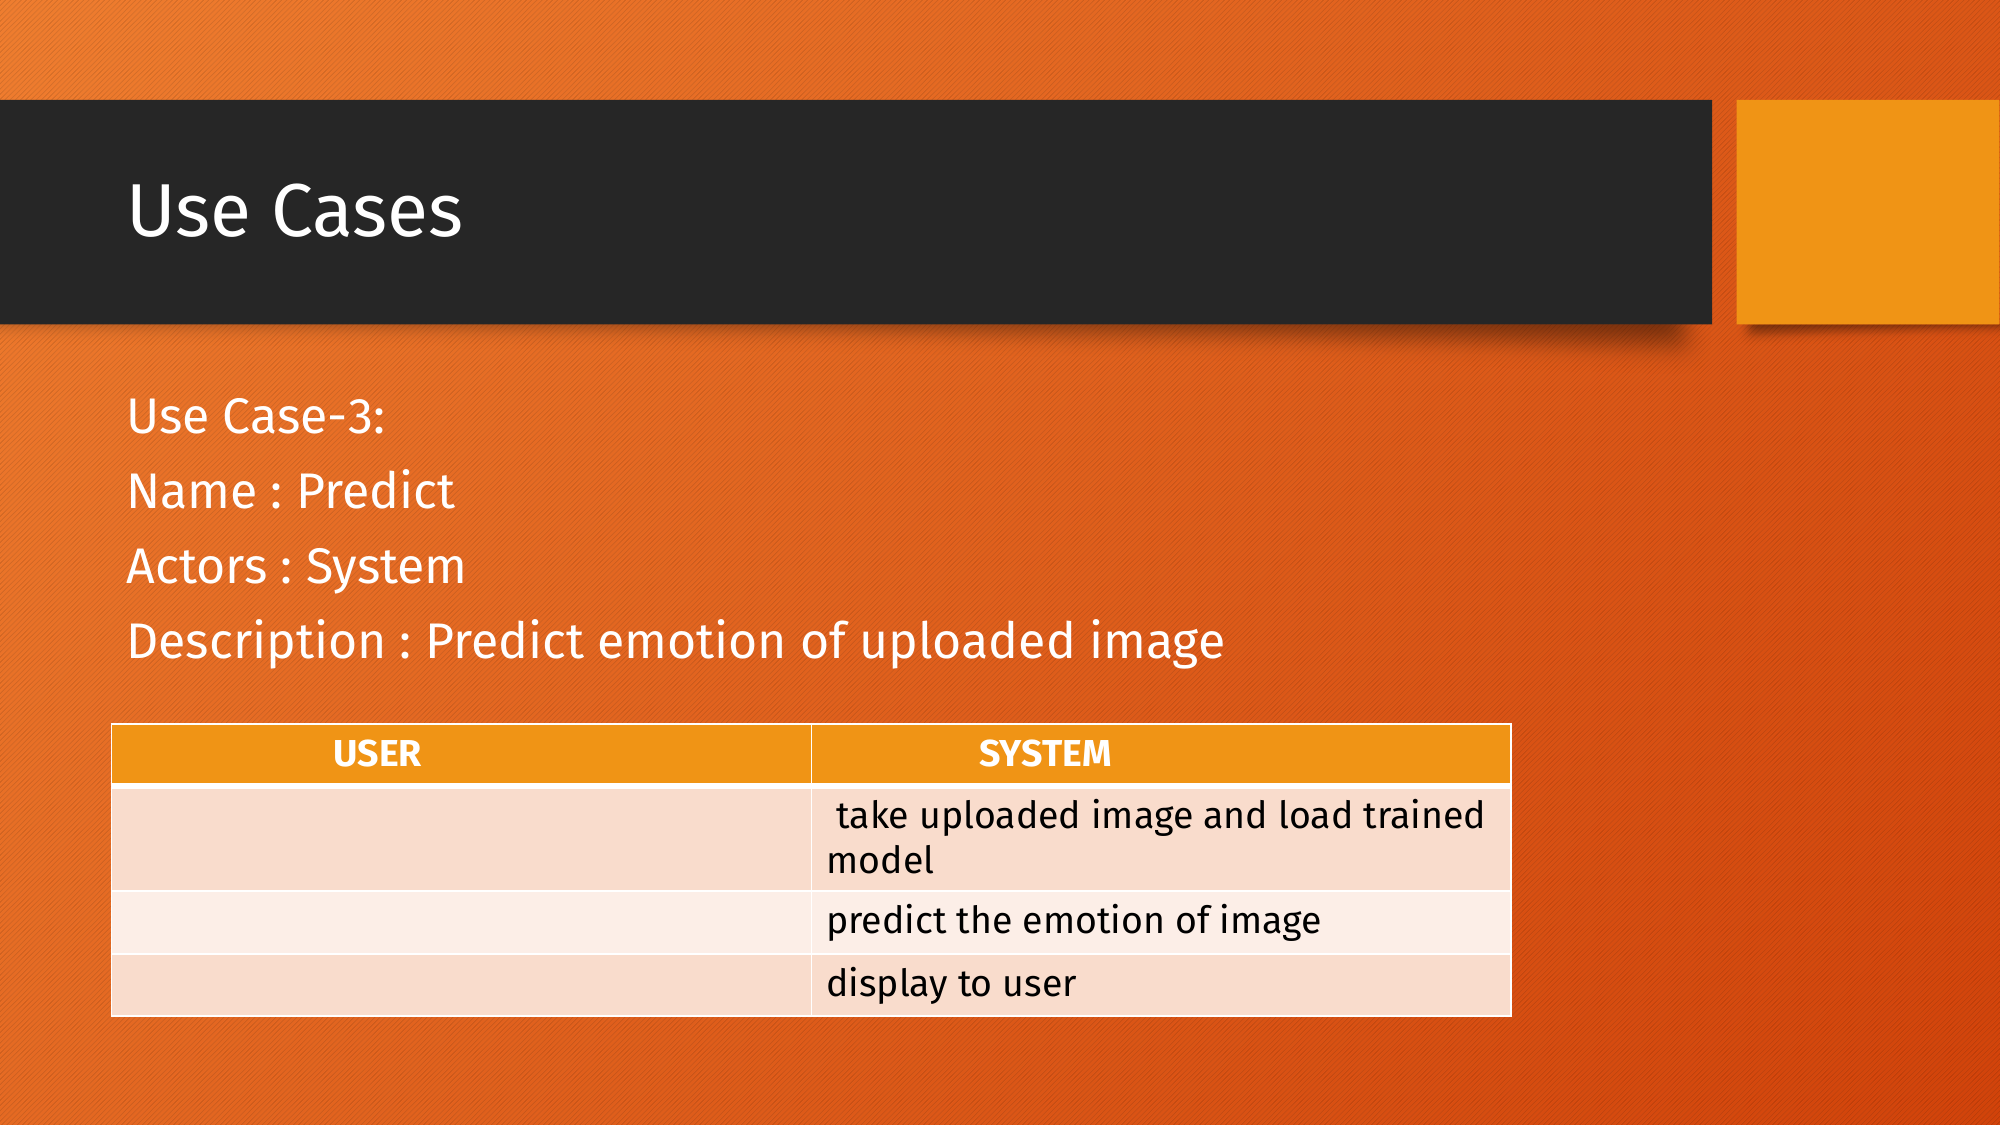

# Use Cases
Use Case-3:
Name : Predict
Actors : System
Description : Predict emotion of uploaded image

| USER | SYSTEM |
| --- | --- |
|  | take uploaded image and load trained model |
|  | predict the emotion of image |
|  | display to user |